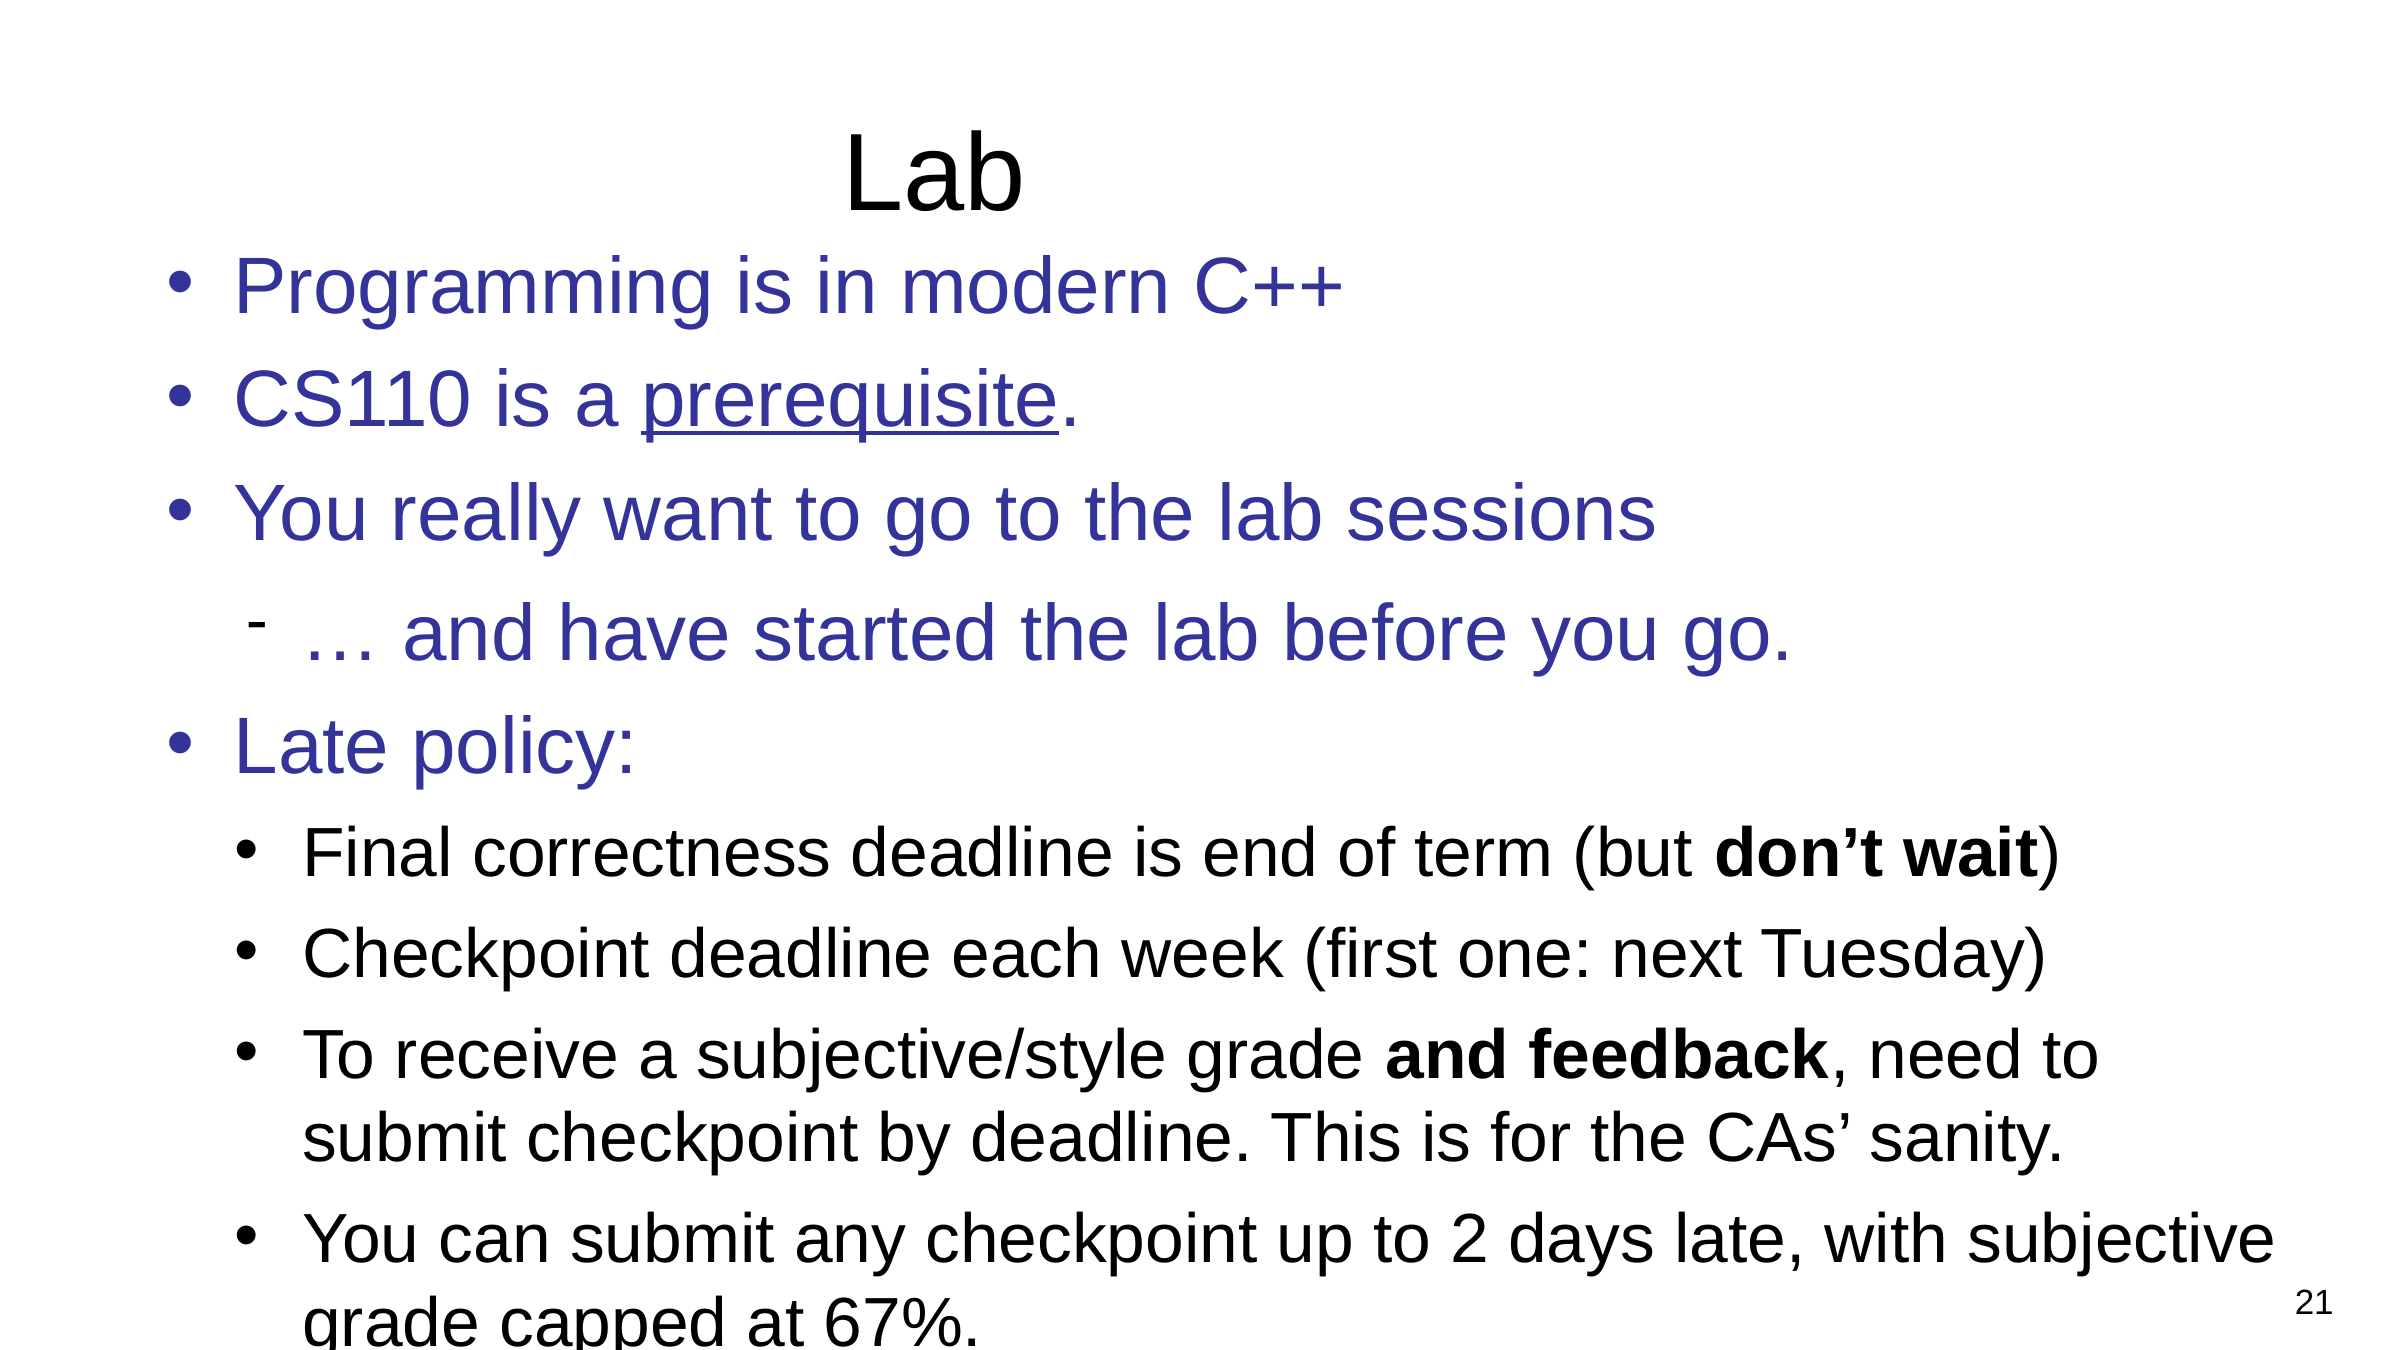

Lab
Programming is in modern C++
CS110 is a prerequisite.
You really want to go to the lab sessions
… and have started the lab before you go.
Late policy:
Final correctness deadline is end of term (but don’t wait)
Checkpoint deadline each week (first one: next Tuesday)
To receive a subjective/style grade and feedback, need to submit checkpoint by deadline. This is for the CAs’ sanity.
You can submit any checkpoint up to 2 days late, with subjective grade capped at 67%.
21